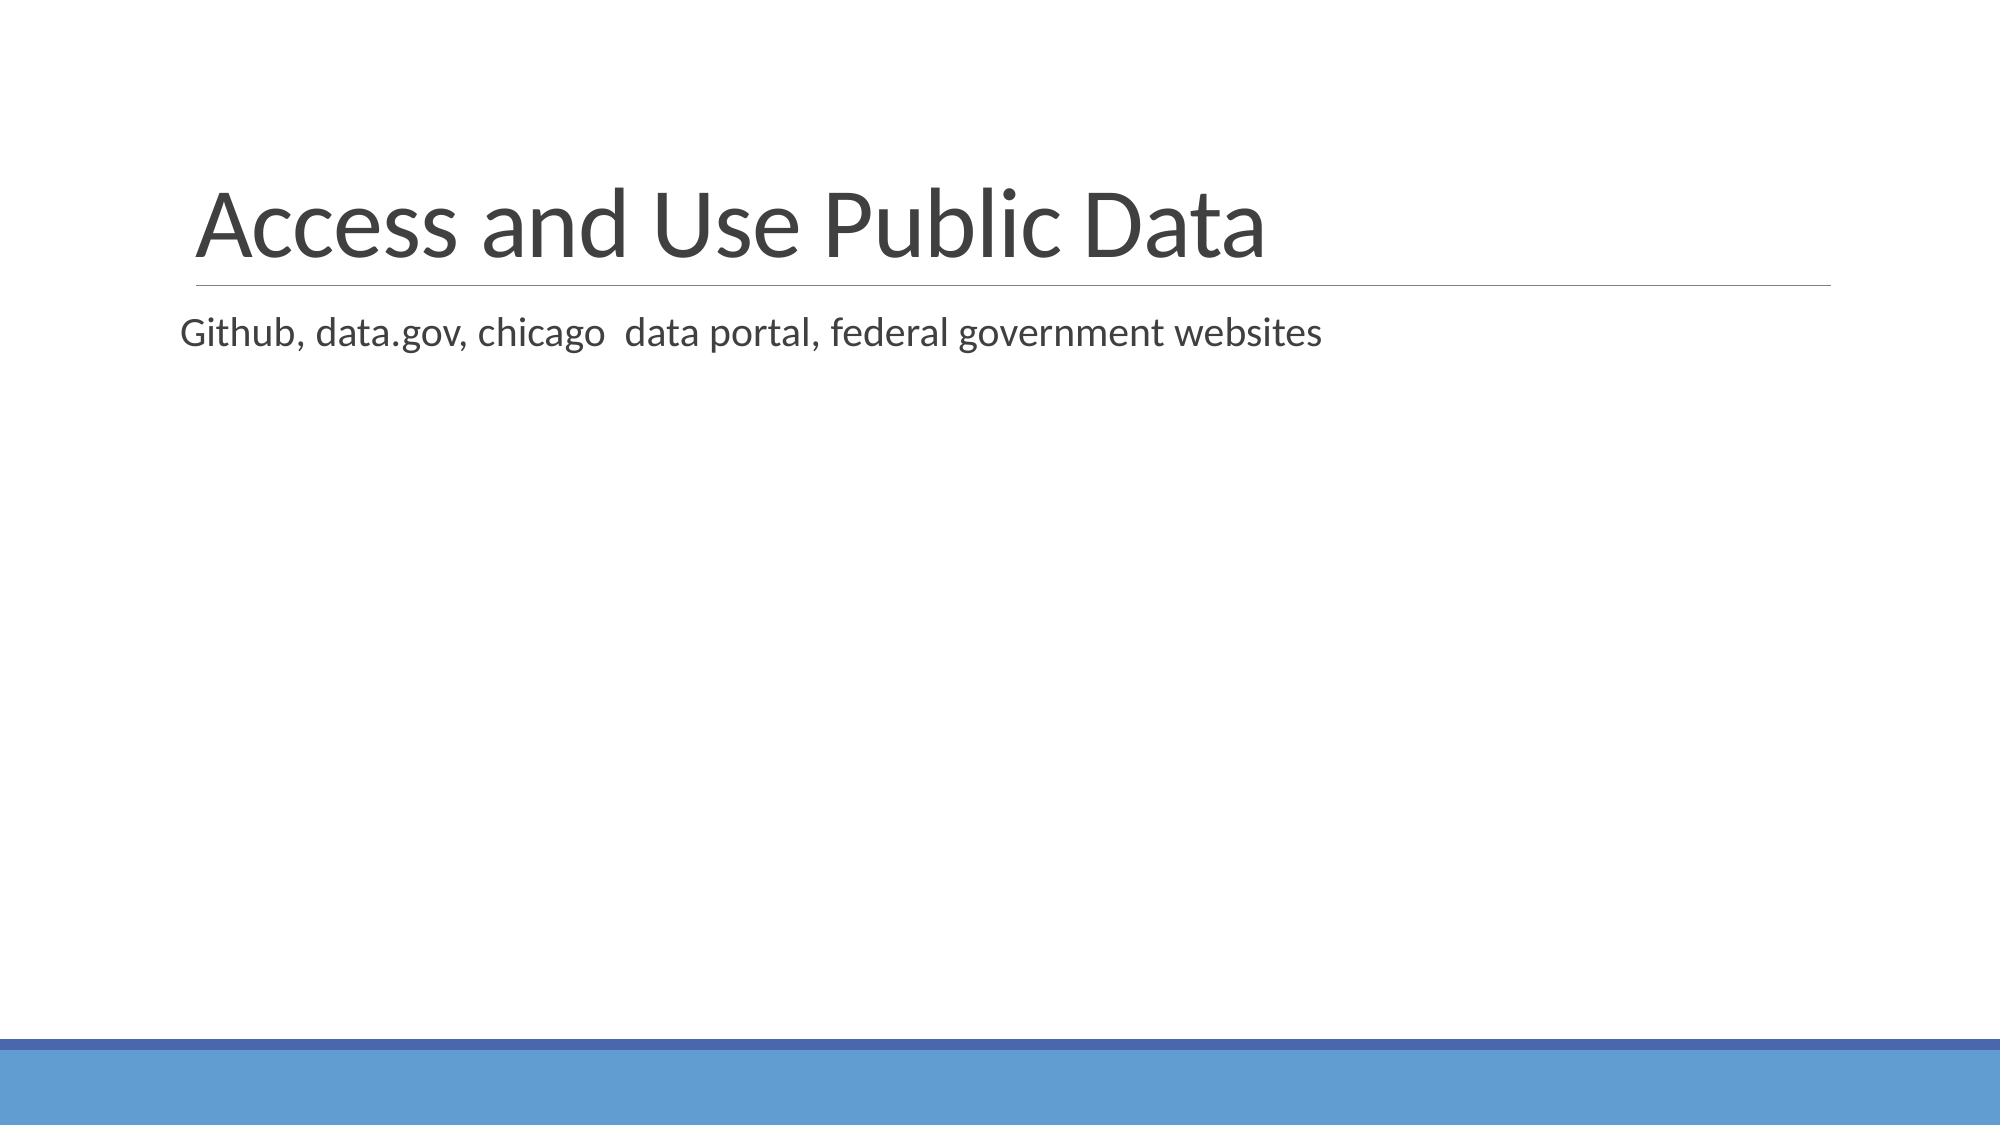

# Access and Use Public Data
Github, data.gov, chicago  data portal, federal government websites